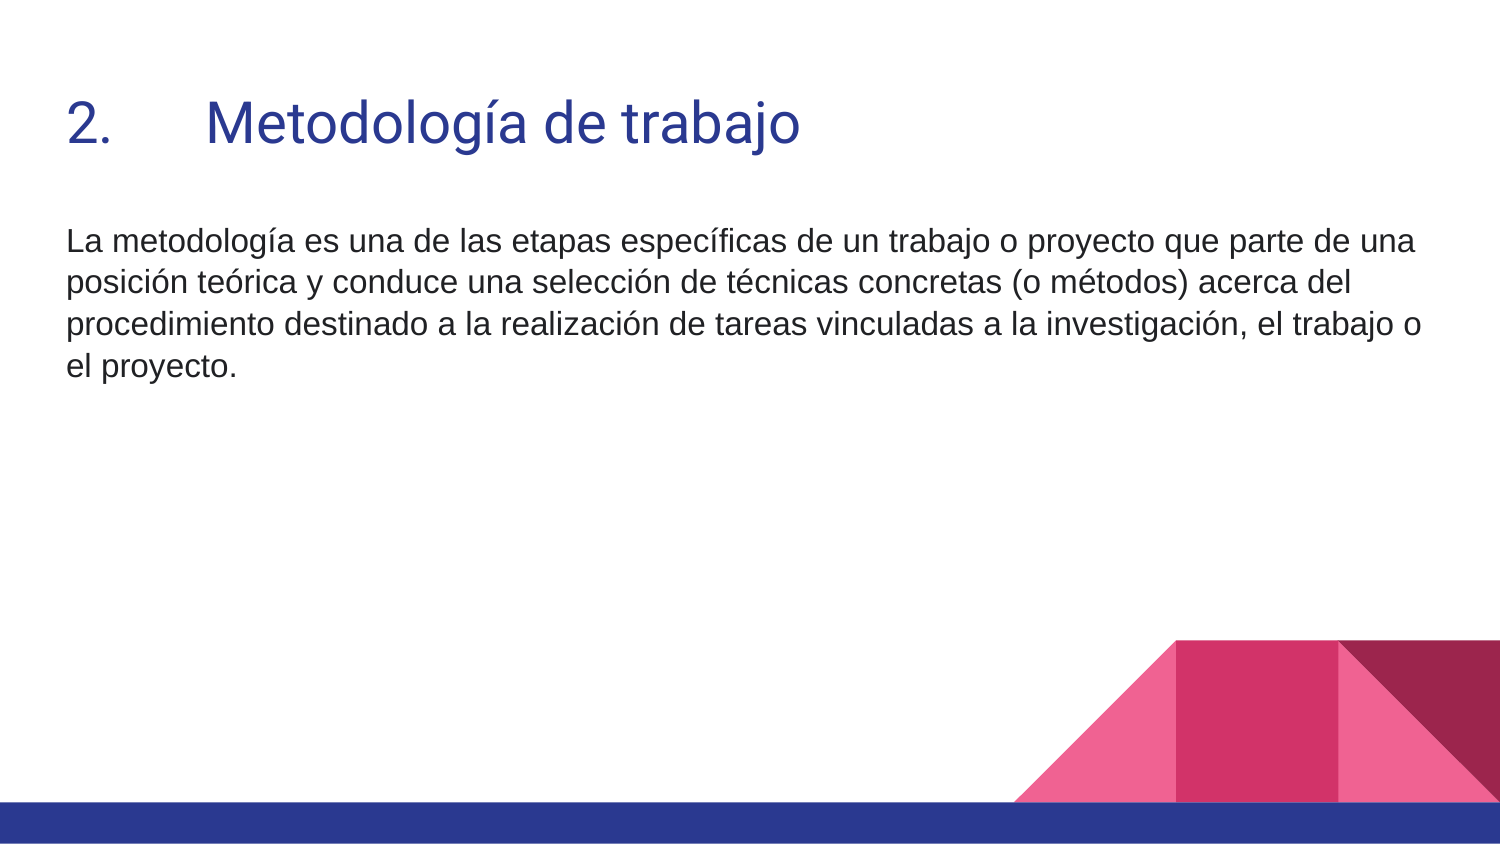

# 2.	Metodología de trabajo
La metodología es una de las etapas específicas de un trabajo o proyecto que parte de una posición teórica y conduce una selección de técnicas concretas (o métodos) acerca del procedimiento destinado a la realización de tareas vinculadas a la investigación, el trabajo o el proyecto.